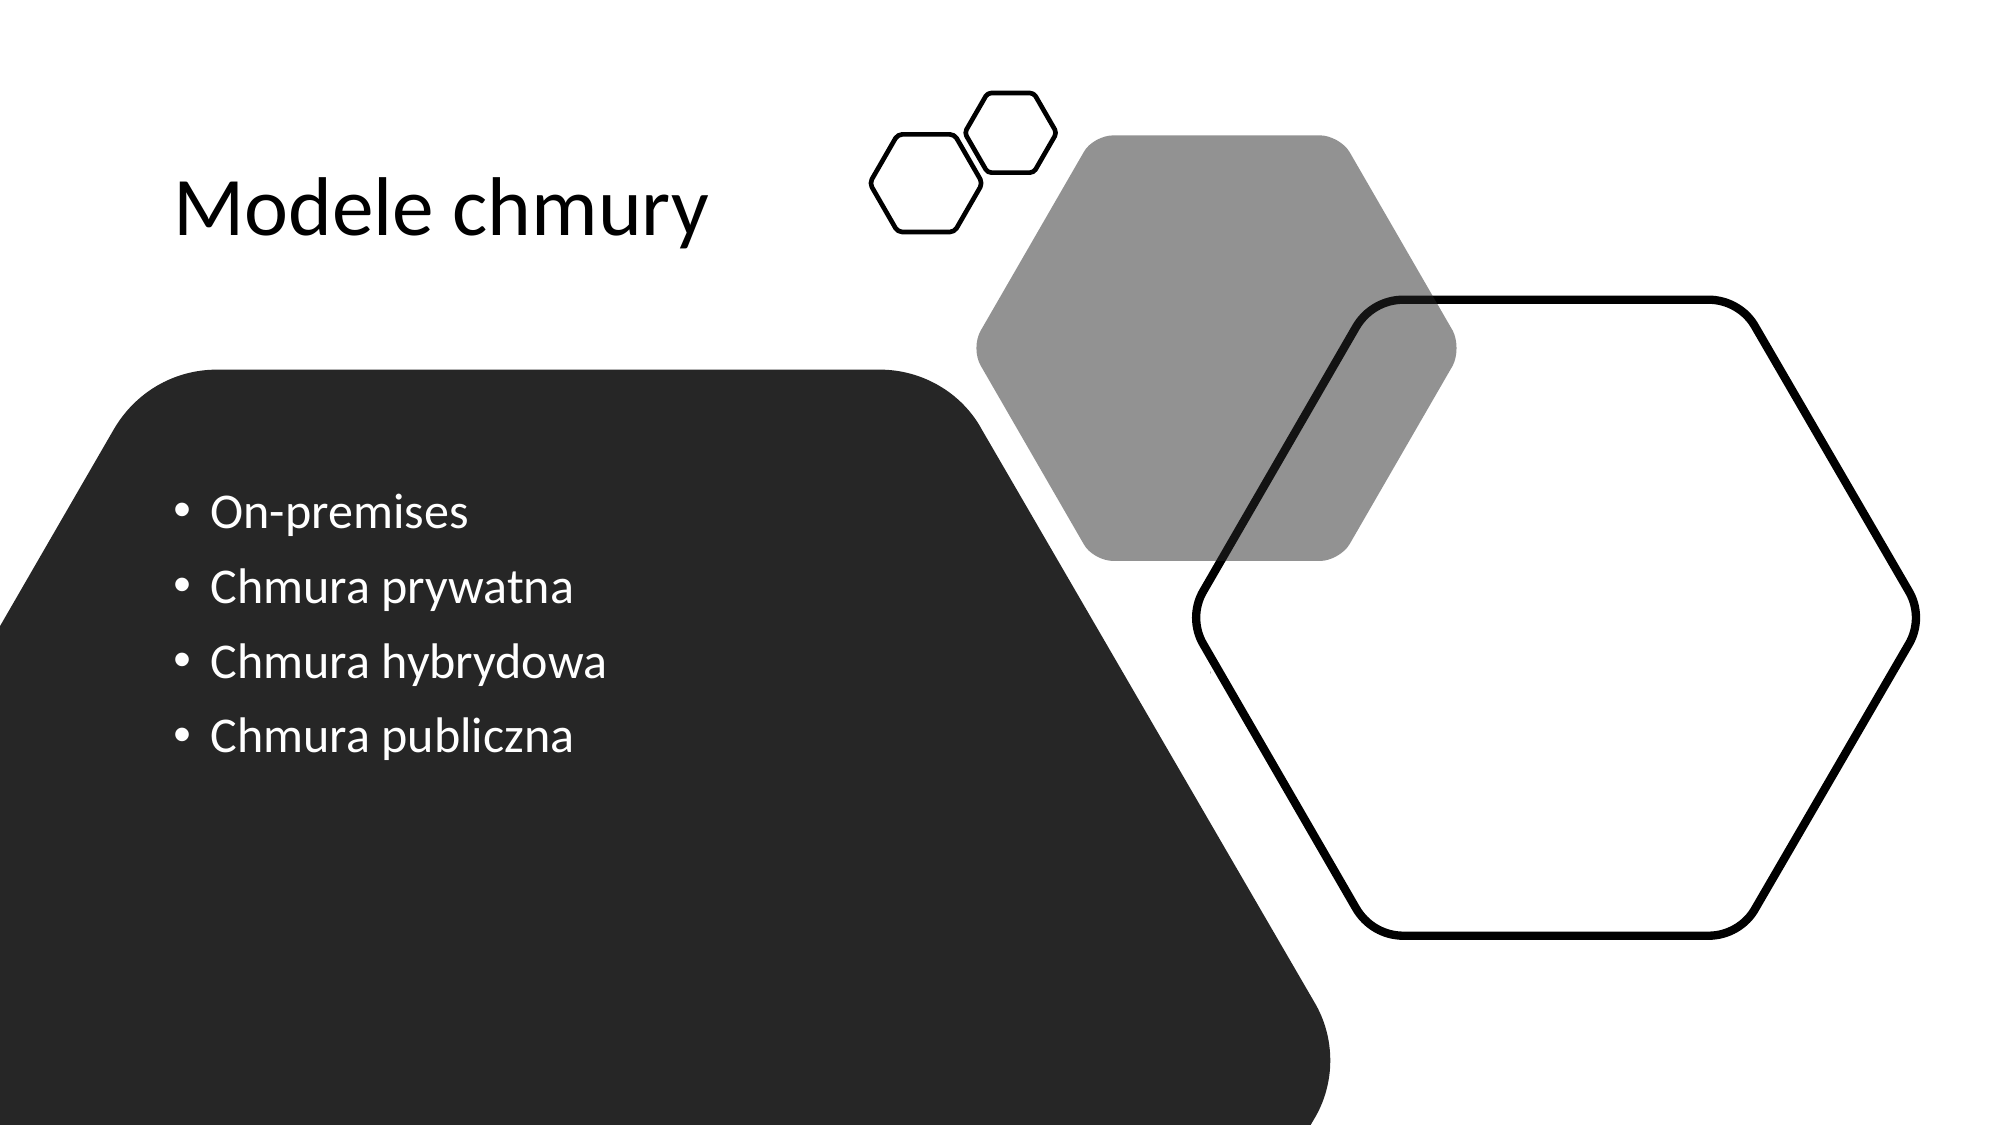

# Modele chmury

On-premises
Chmura prywatna
Chmura hybrydowa
Chmura publiczna